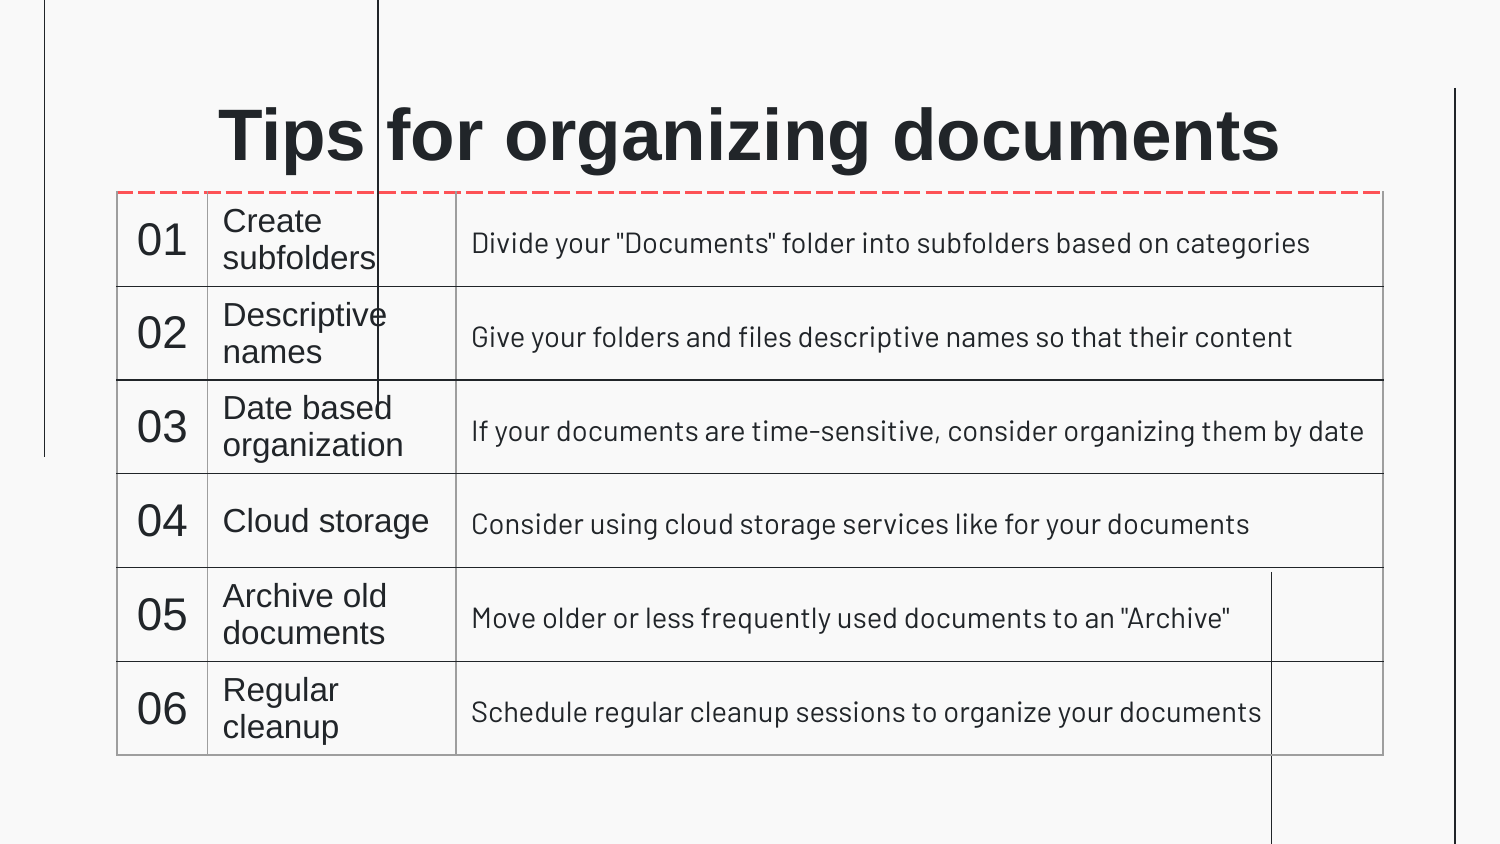

# Tips for organizing documents
| 01 | Create subfolders | Divide your "Documents" folder into subfolders based on categories |
| --- | --- | --- |
| 02 | Descriptive names | Give your folders and files descriptive names so that their content |
| 03 | Date based organization | If your documents are time-sensitive, consider organizing them by date |
| 04 | Cloud storage | Consider using cloud storage services like for your documents |
| 05 | Archive old documents | Move older or less frequently used documents to an "Archive" |
| 06 | Regular cleanup | Schedule regular cleanup sessions to organize your documents |